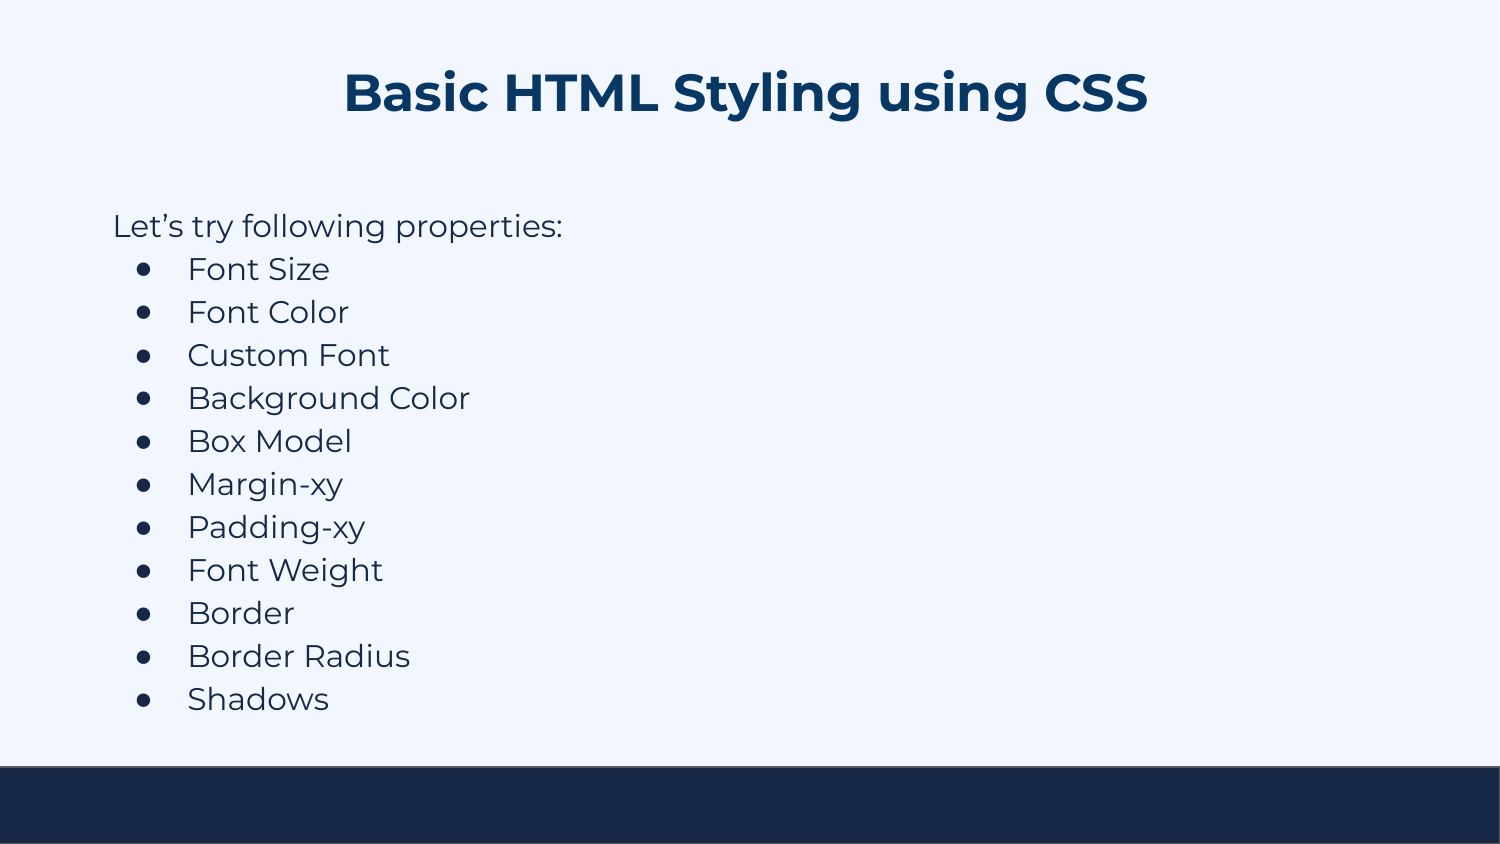

# Basic HTML Styling using CSS

Let’s try following properties:
Font Size
Font Color
Custom Font
Background Color
Box Model
Margin-xy
Padding-xy
Font Weight
Border
Border Radius
Shadows